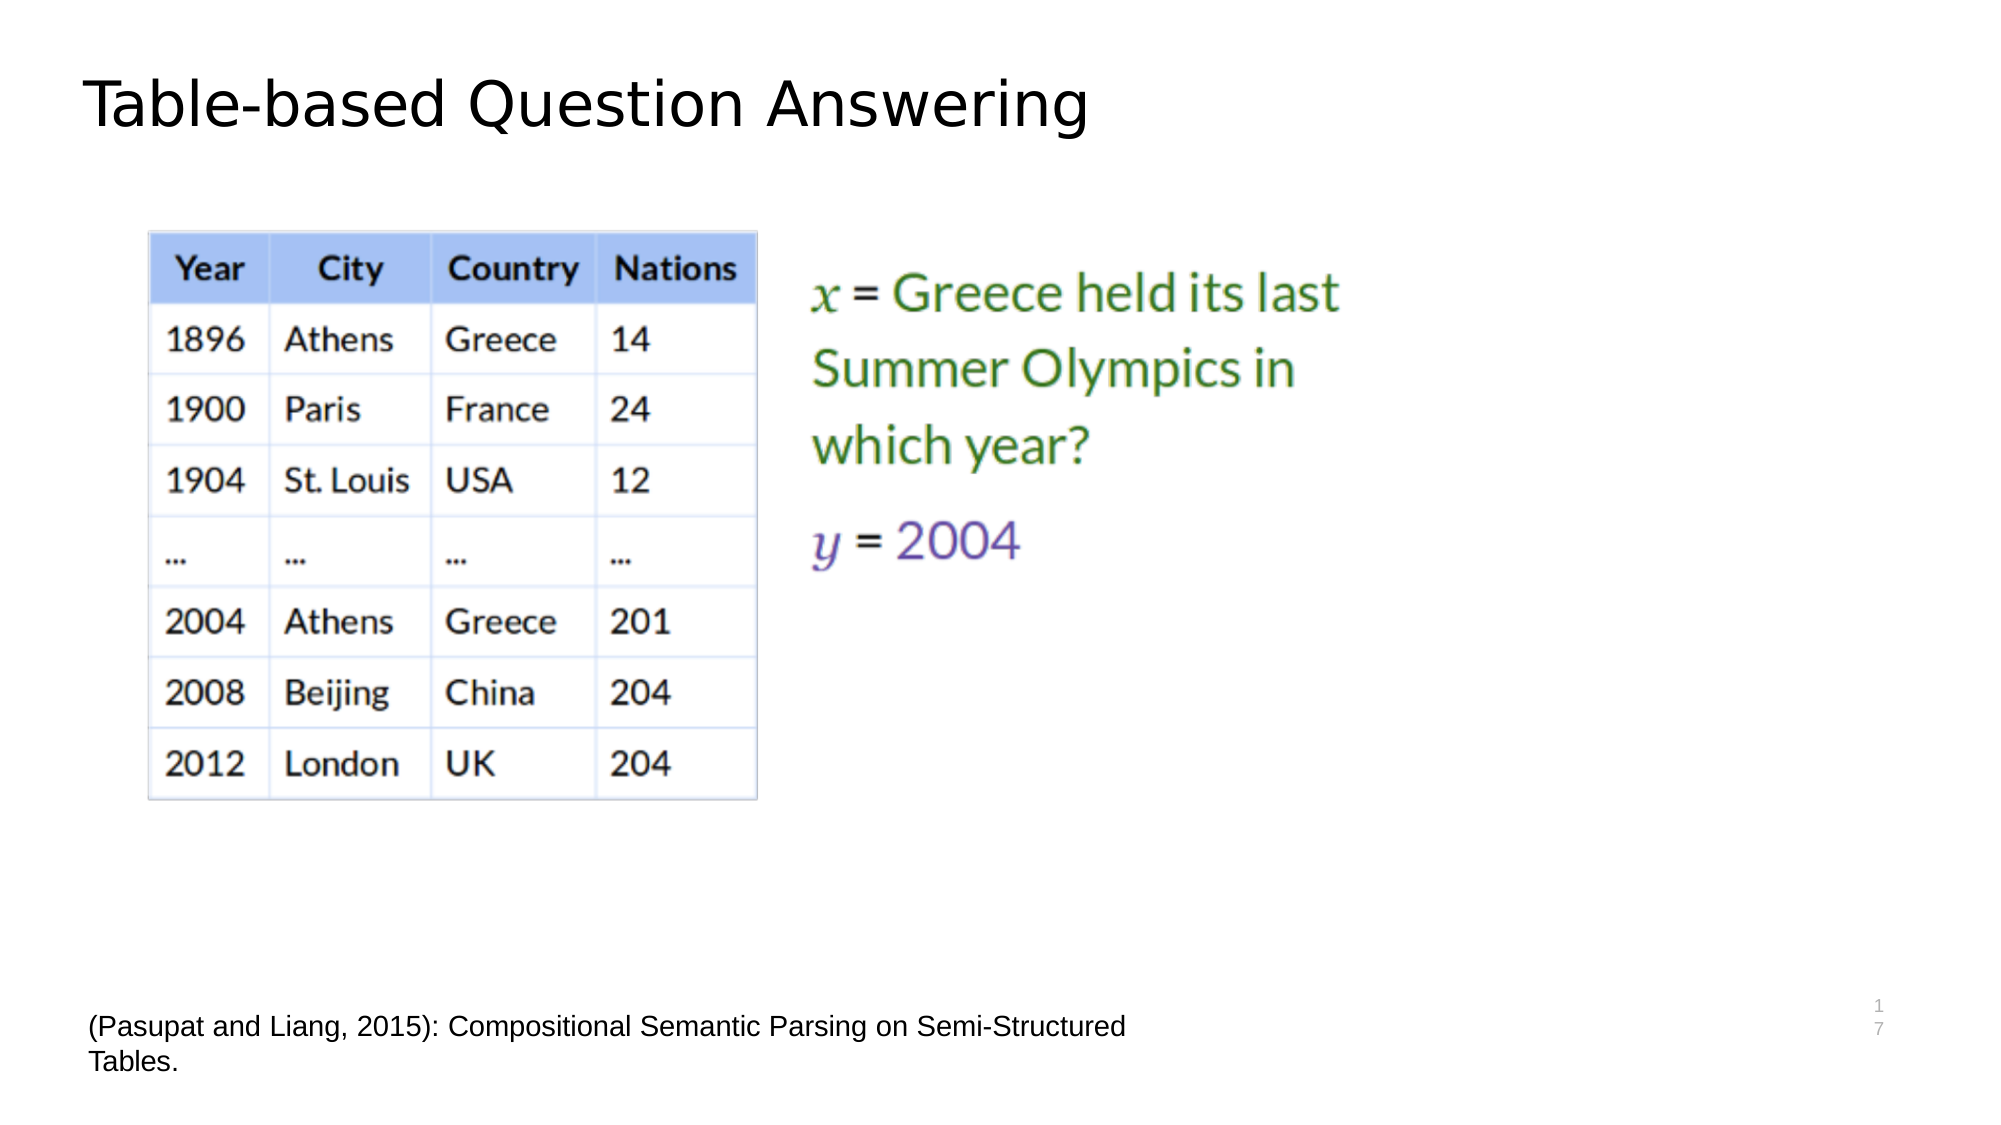

# Table-based Question Answering

17
(Pasupat and Liang, 2015): Compositional Semantic Parsing on Semi-Structured Tables.